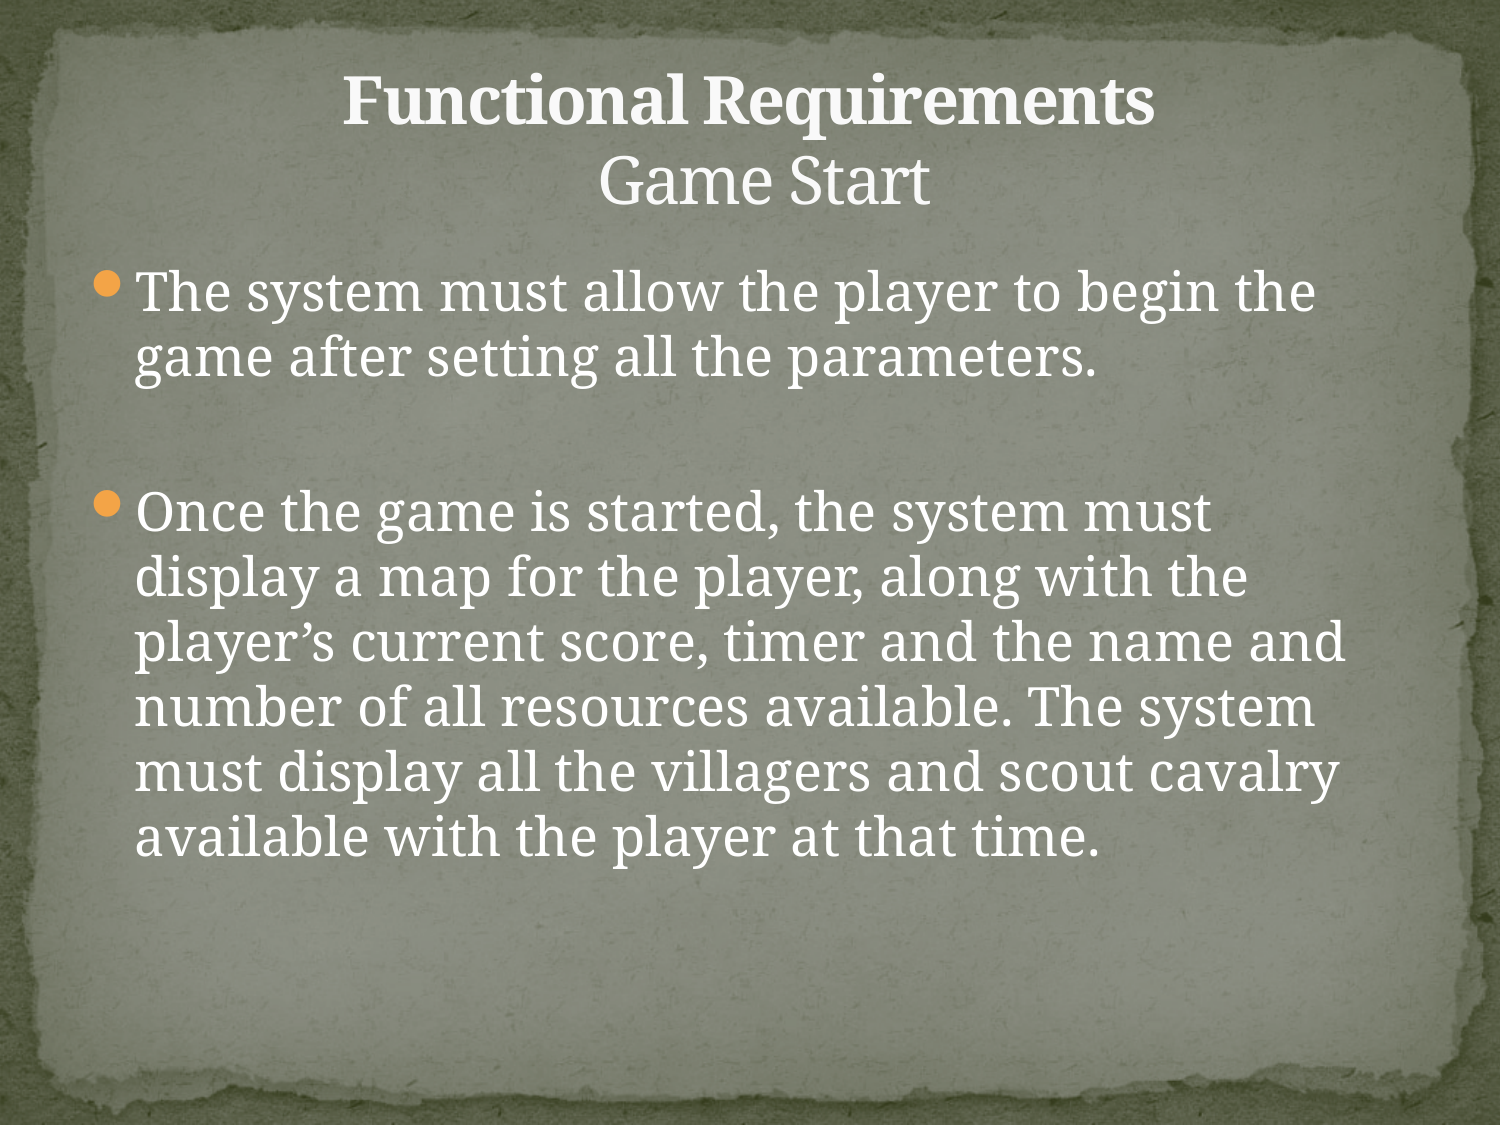

# Functional Requirements Game Start
The system must allow the player to begin the game after setting all the parameters.

Once the game is started, the system must display a map for the player, along with the player’s current score, timer and the name and number of all resources available. The system must display all the villagers and scout cavalry available with the player at that time.